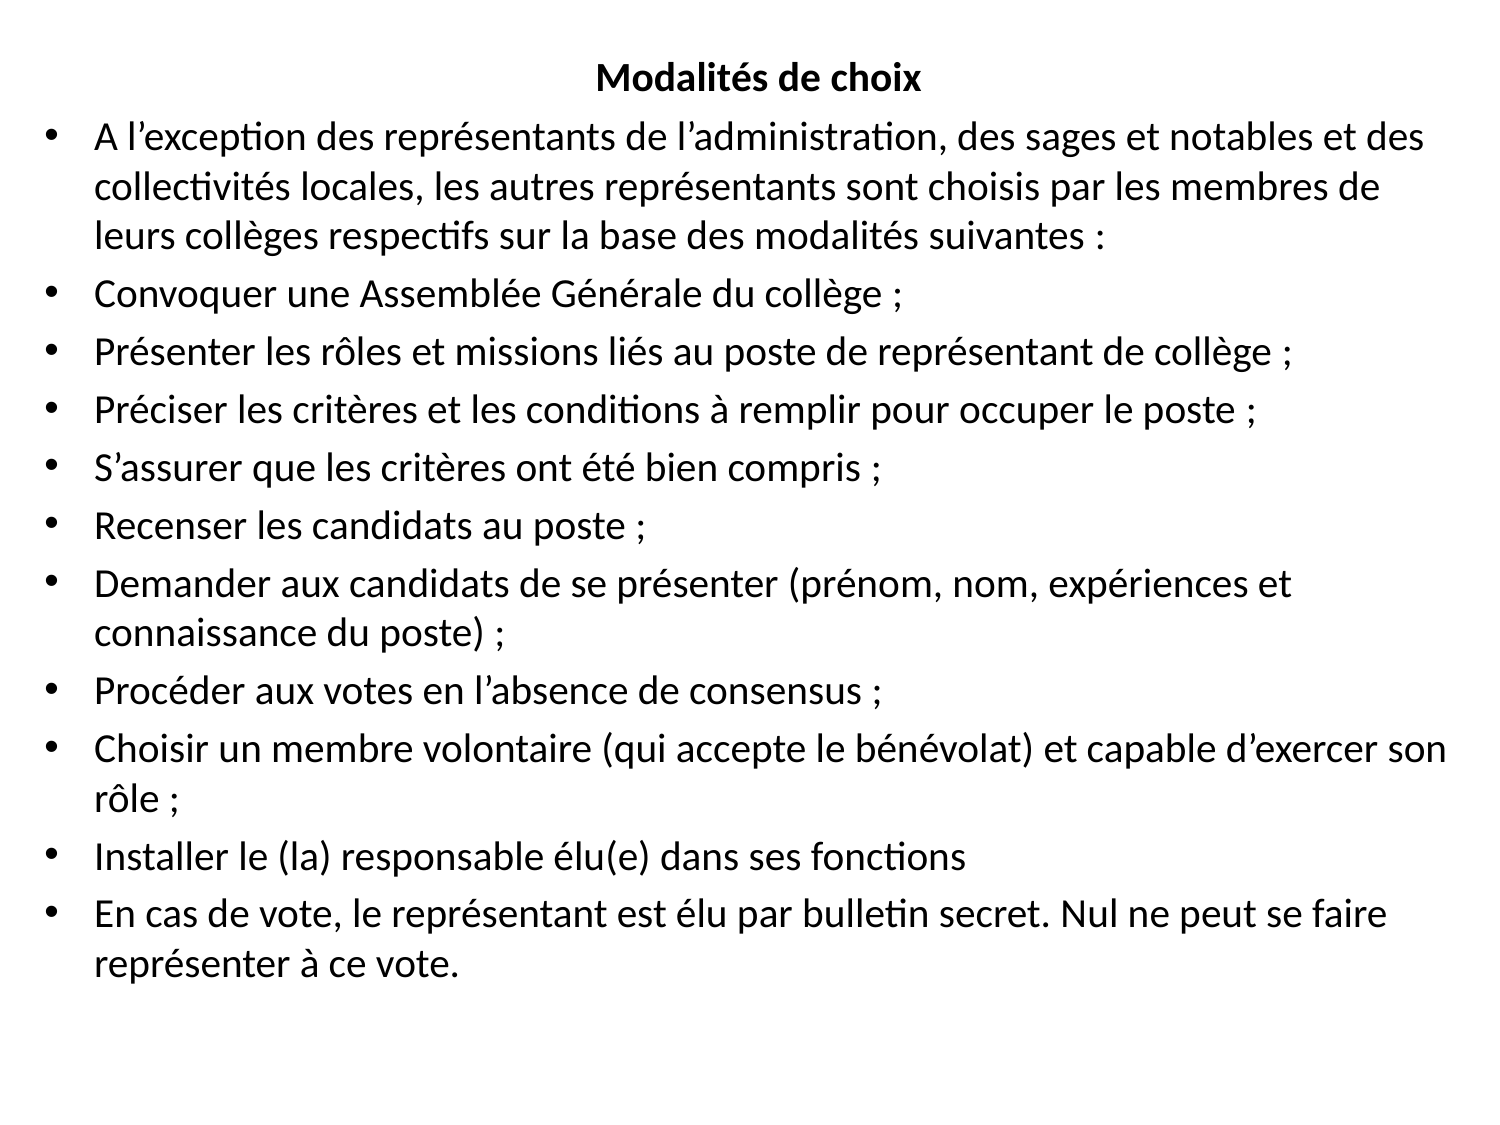

# Modalités de choix
A l’exception des représentants de l’administration, des sages et notables et des collectivités locales, les autres représentants sont choisis par les membres de leurs collèges respectifs sur la base des modalités suivantes :
Convoquer une Assemblée Générale du collège ;
Présenter les rôles et missions liés au poste de représentant de collège ;
Préciser les critères et les conditions à remplir pour occuper le poste ;
S’assurer que les critères ont été bien compris ;
Recenser les candidats au poste ;
Demander aux candidats de se présenter (prénom, nom, expériences et connaissance du poste) ;
Procéder aux votes en l’absence de consensus ;
Choisir un membre volontaire (qui accepte le bénévolat) et capable d’exercer son rôle ;
Installer le (la) responsable élu(e) dans ses fonctions
En cas de vote, le représentant est élu par bulletin secret. Nul ne peut se faire représenter à ce vote.